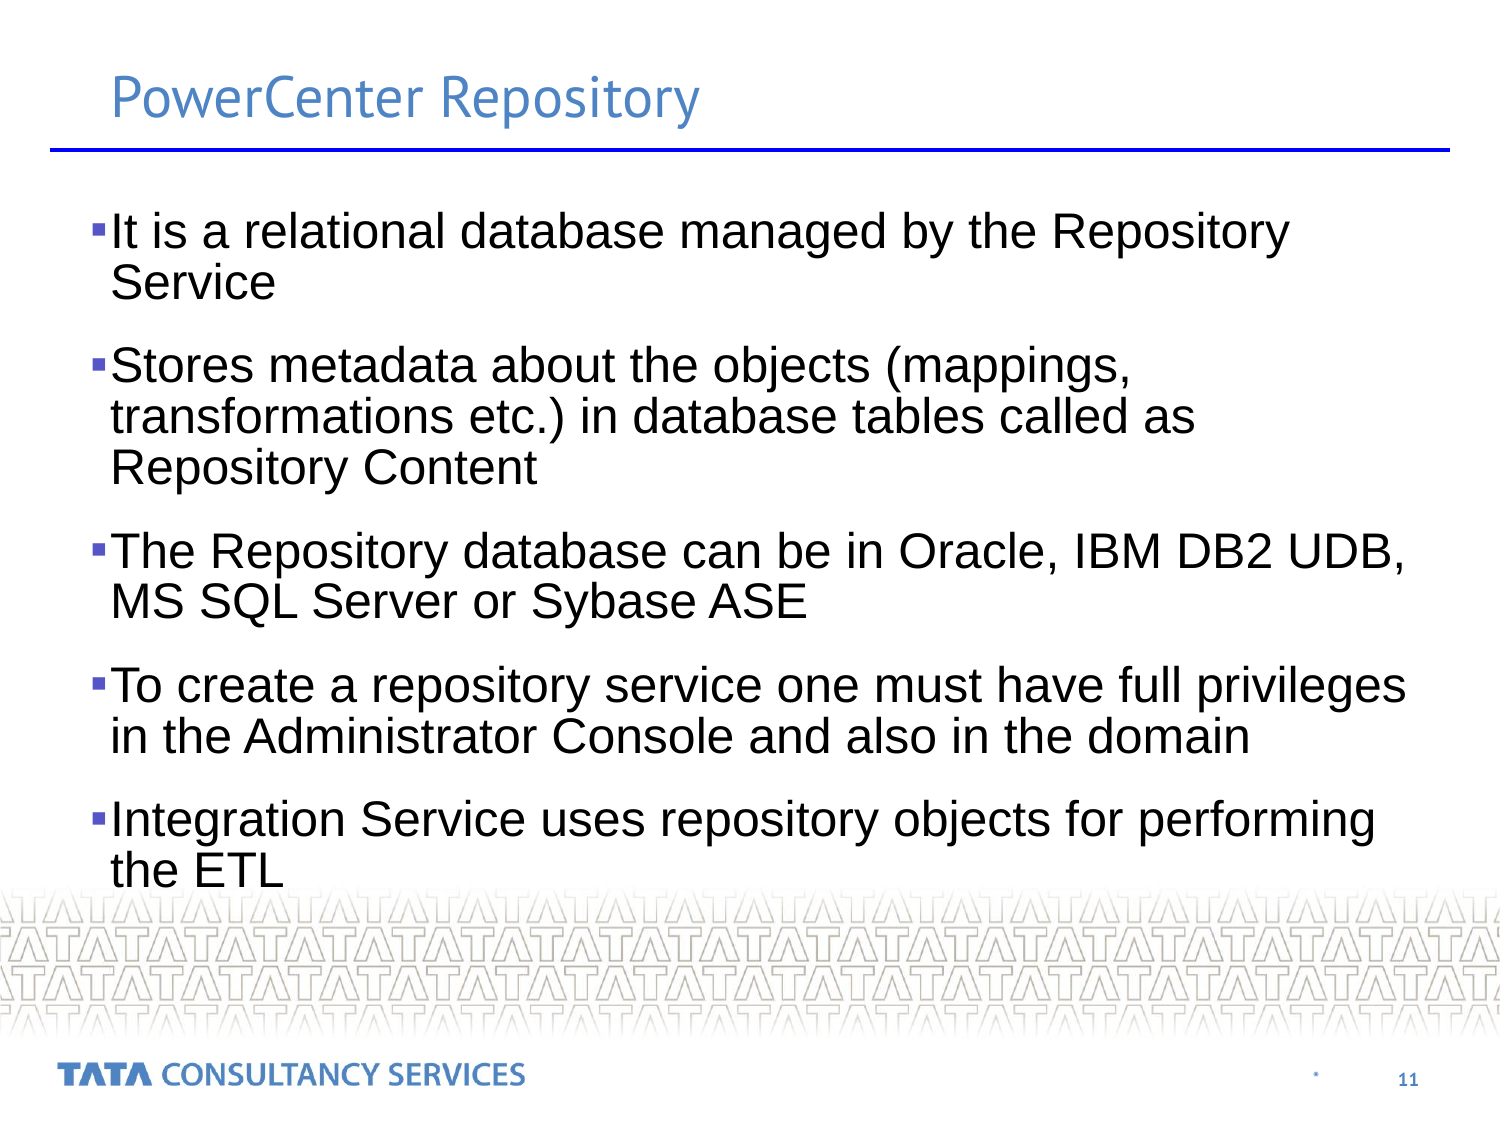

PowerCenter Repository
It is a relational database managed by the Repository Service
Stores metadata about the objects (mappings, transformations etc.) in database tables called as Repository Content
The Repository database can be in Oracle, IBM DB2 UDB, MS SQL Server or Sybase ASE
To create a repository service one must have full privileges in the Administrator Console and also in the domain
Integration Service uses repository objects for performing the ETL
11